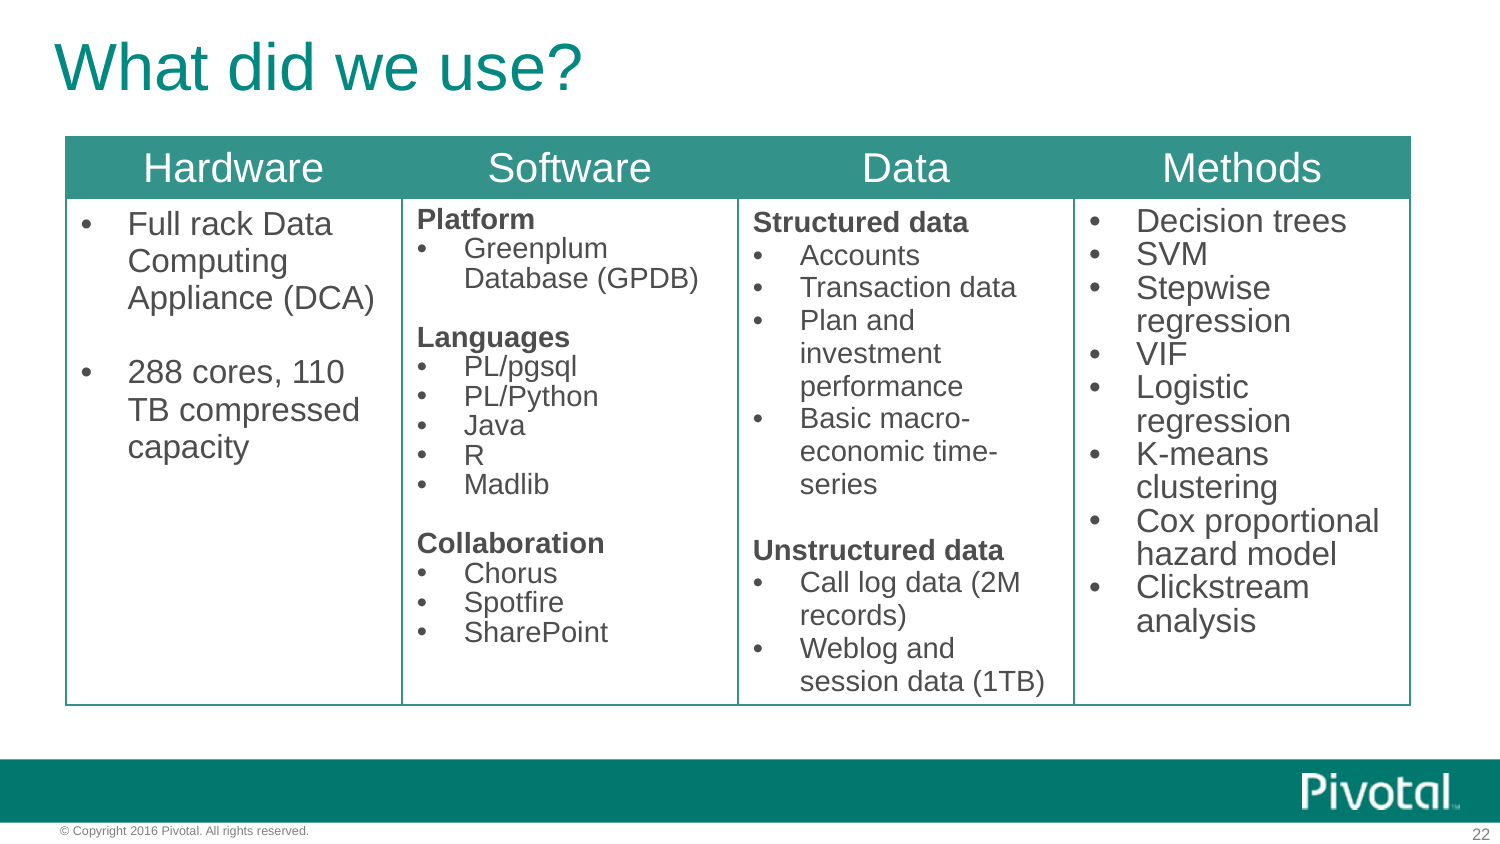

# What did we use?
| Hardware | Software | Data | Methods |
| --- | --- | --- | --- |
| Full rack Data Computing Appliance (DCA) 288 cores, 110 TB compressed capacity | Platform Greenplum Database (GPDB) Languages PL/pgsql PL/Python Java R Madlib Collaboration Chorus Spotfire SharePoint | Structured data Accounts Transaction data Plan and investment performance Basic macro-economic time-series Unstructured data Call log data (2M records) Weblog and session data (1TB) | Decision trees SVM Stepwise regression VIF Logistic regression K-means clustering Cox proportional hazard model Clickstream analysis |